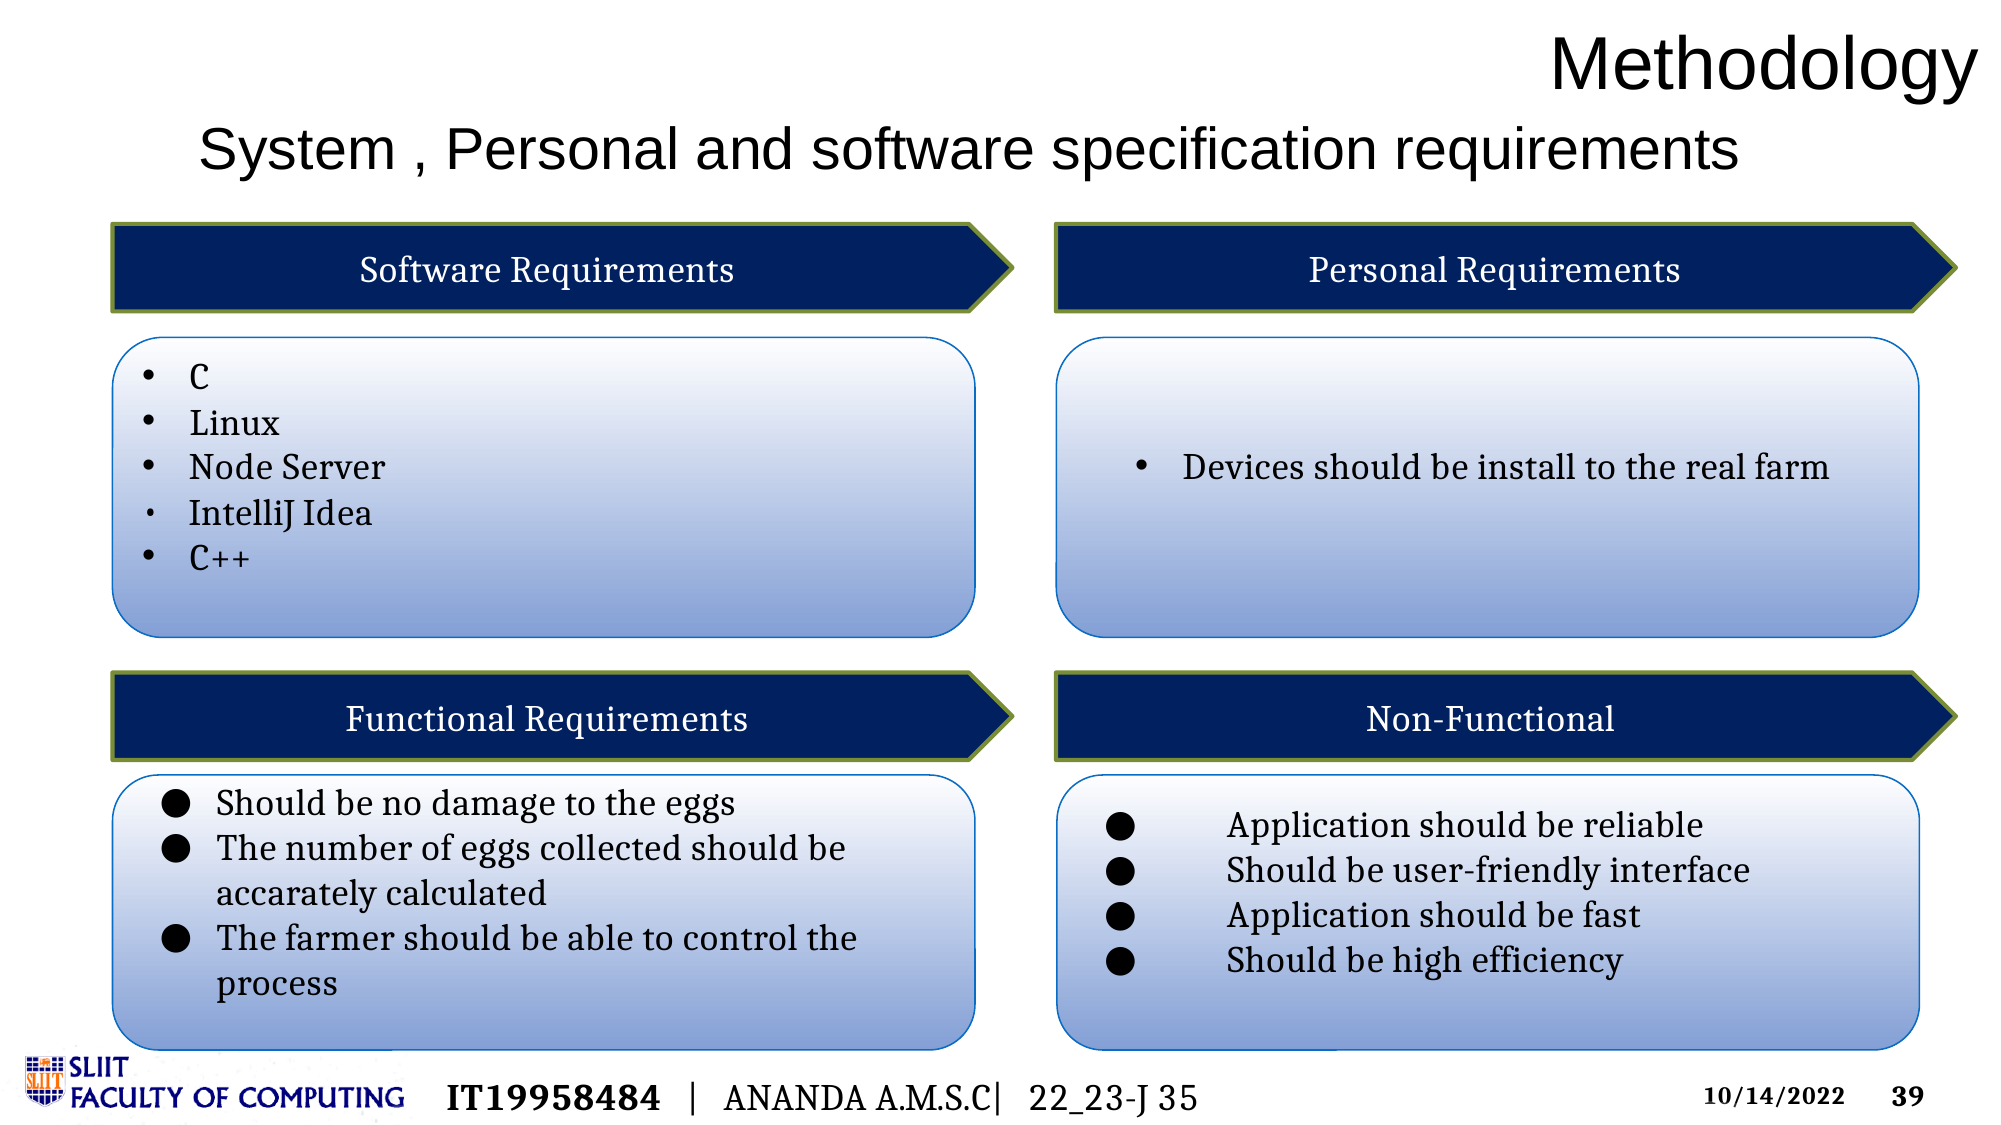

Methodology
# System , Personal and software specification requirements
Software Requirements
Personal Requirements
C
Linux
Node Server
IntelliJ Idea
C++

Devices should be install to the real farm

Functional Requirements
Non-Functional
Should be no damage to the eggs
The number of eggs collected should be accarately calculated
The farmer should be able to control the process

        Application should be reliable
        Should be user-friendly interface
        Application should be fast
        Should be high efficiency

IT19958484   |   ANANDA A.M.S.C|   22_23-J 35